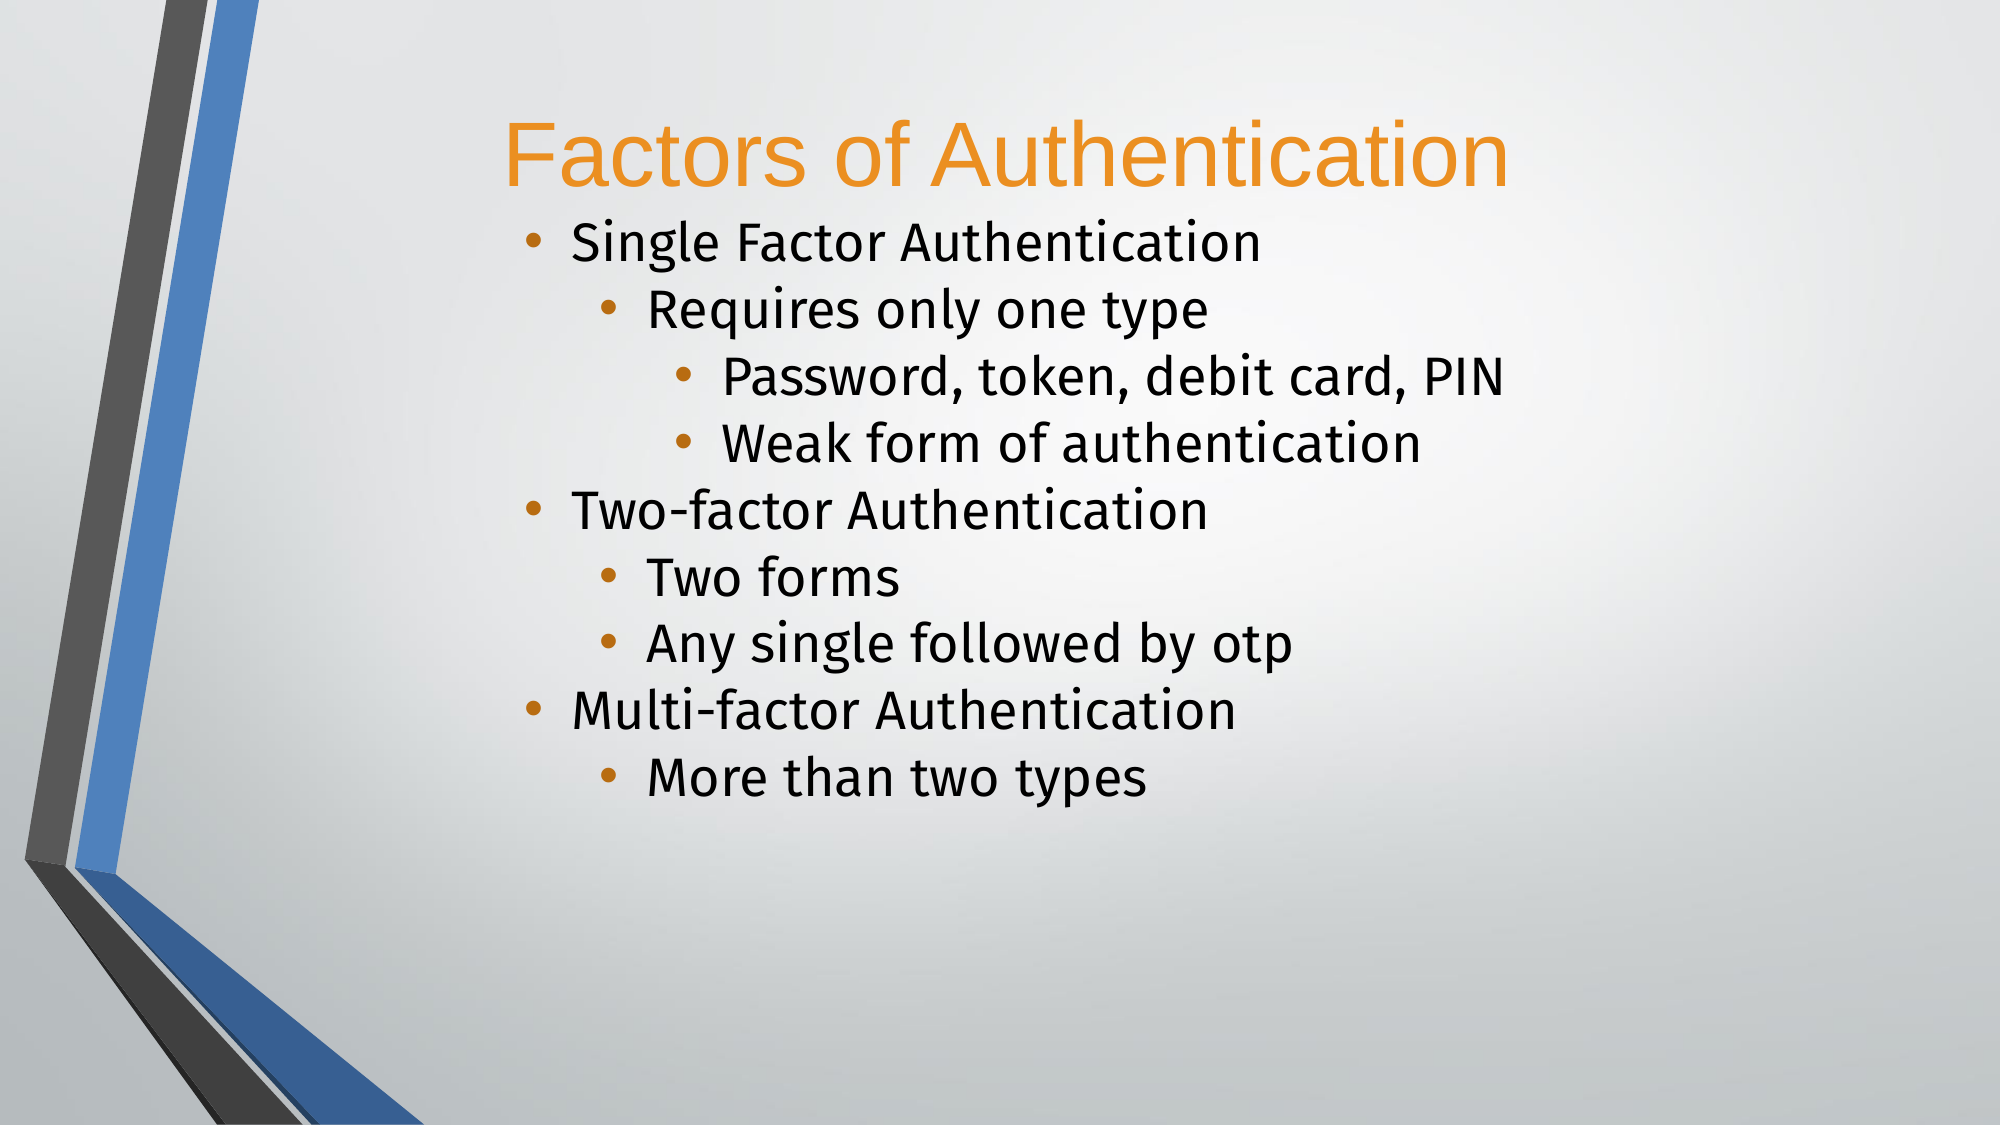

# Factors of Authentication
Single Factor Authentication
Requires only one type
Password, token, debit card, PIN
Weak form of authentication
Two-factor Authentication
Two forms
Any single followed by otp
Multi-factor Authentication
More than two types